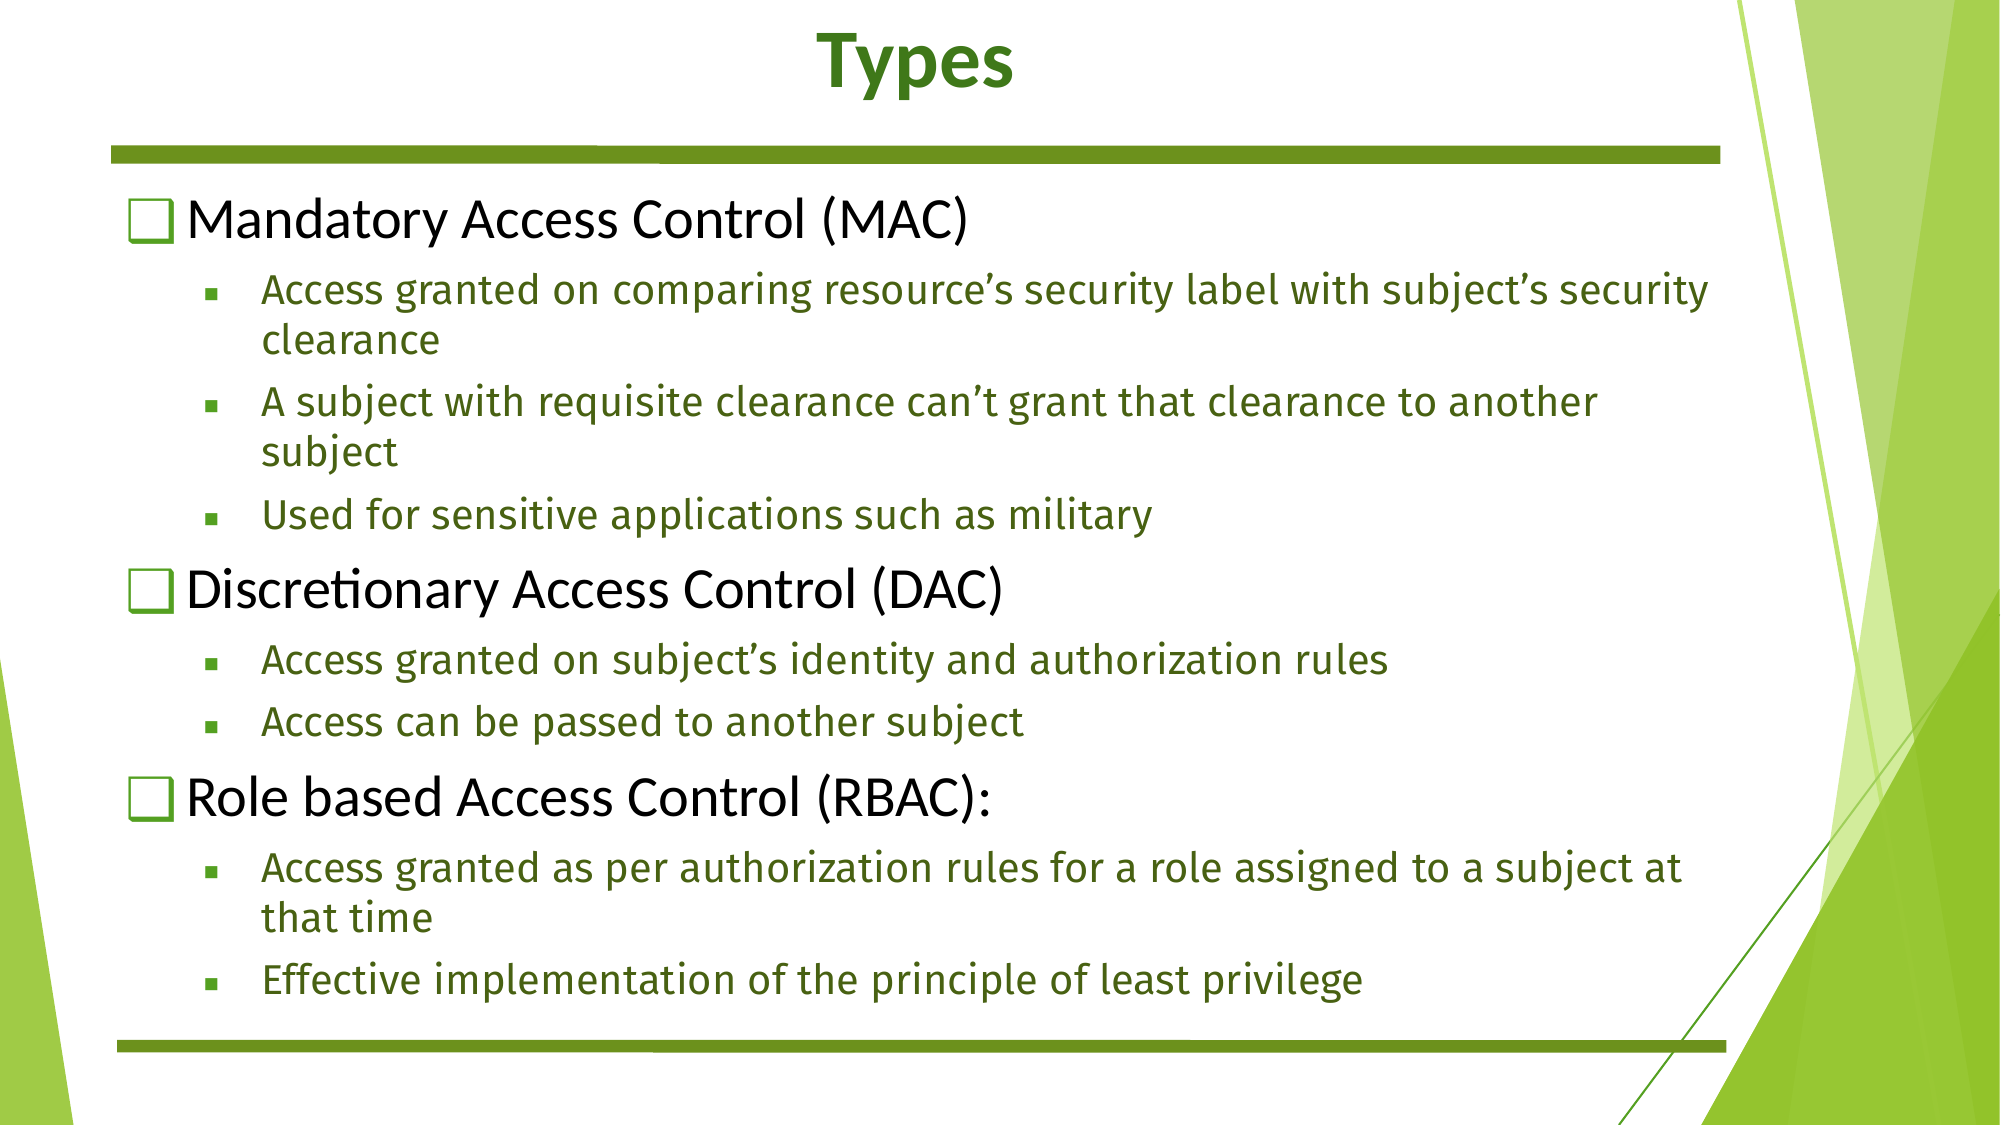

# Types
Mandatory Access Control (MAC)
Access granted on comparing resource’s security label with subject’s security clearance
A subject with requisite clearance can’t grant that clearance to another subject
Used for sensitive applications such as military
Discretionary Access Control (DAC)
Access granted on subject’s identity and authorization rules
Access can be passed to another subject
Role based Access Control (RBAC):
Access granted as per authorization rules for a role assigned to a subject at that time
Effective implementation of the principle of least privilege